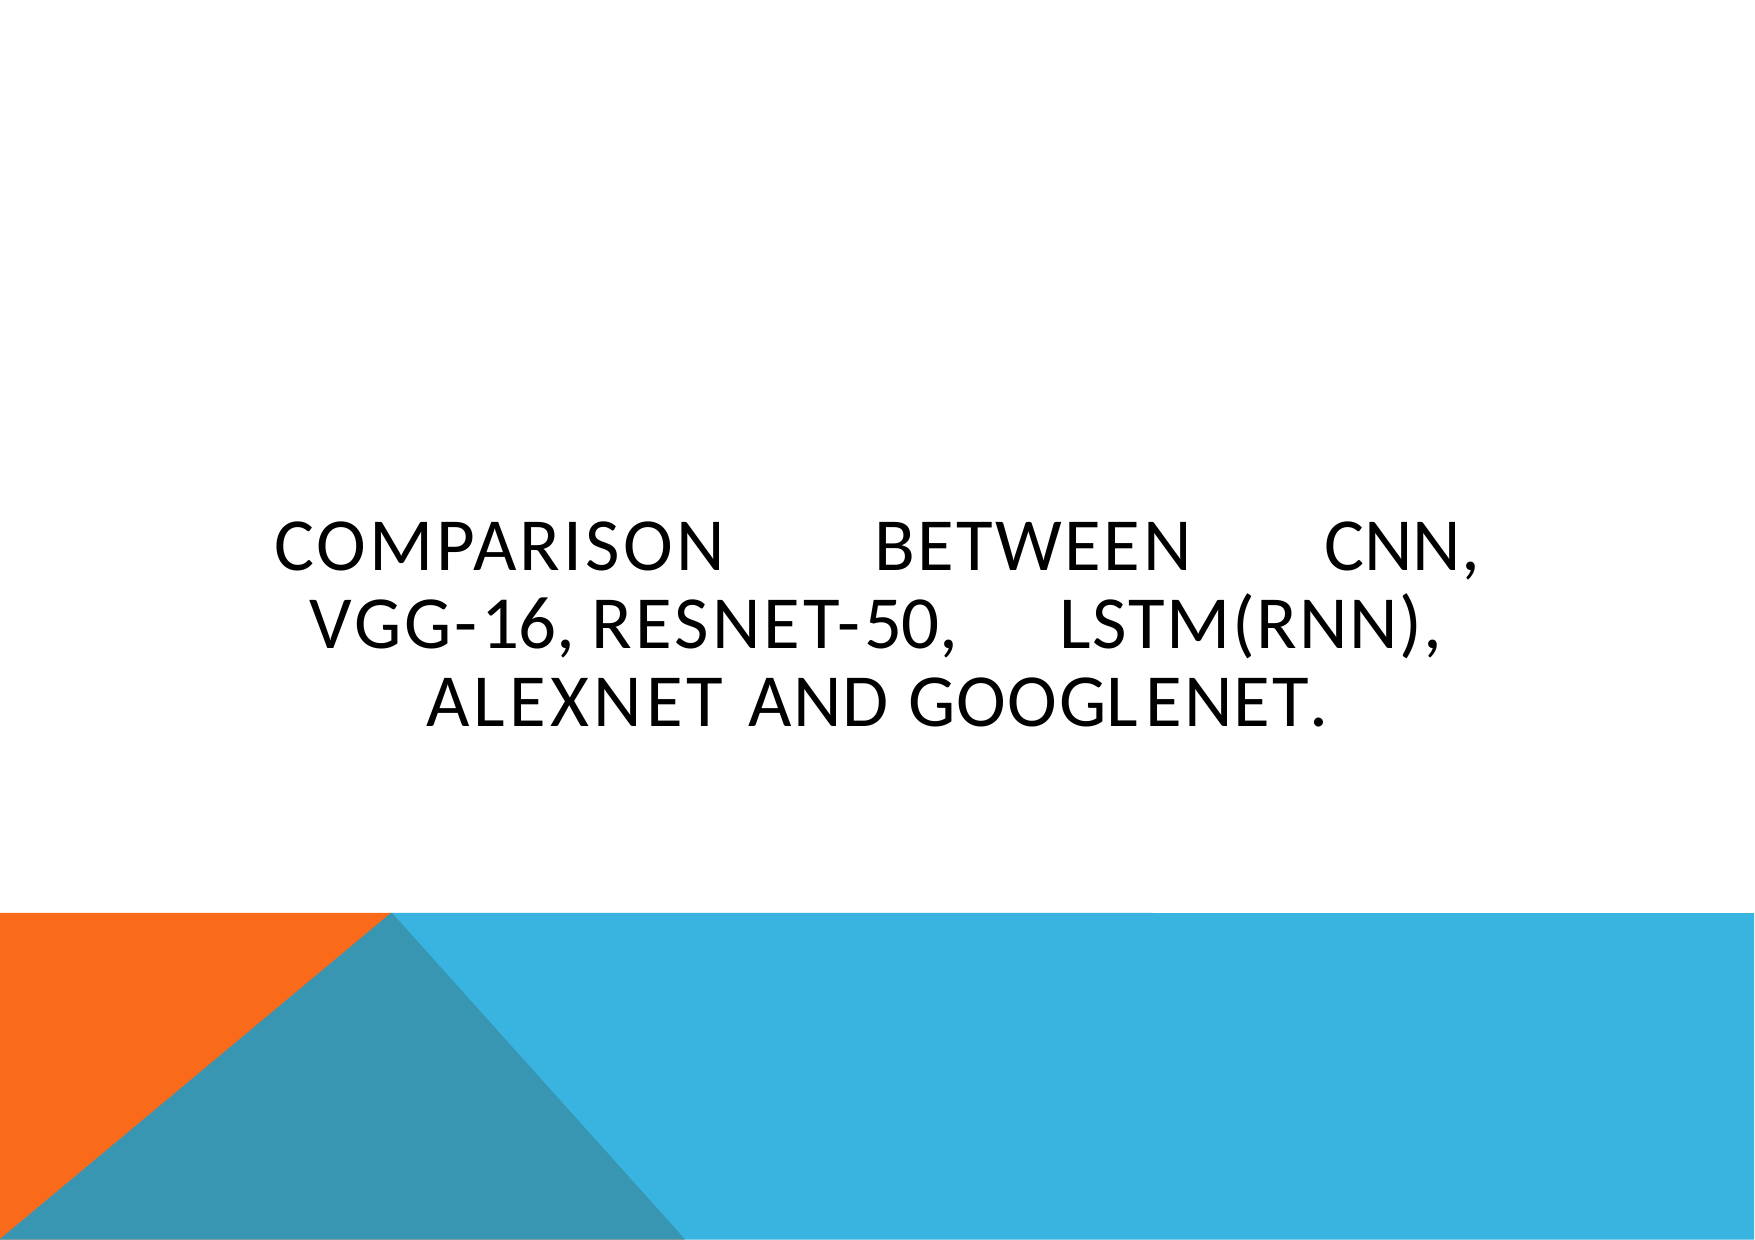

# COMPARISON	BETWEEN	CNN, VGG-16, RESNET-50,	LSTM(RNN), ALEXNET AND GOOGLENET.